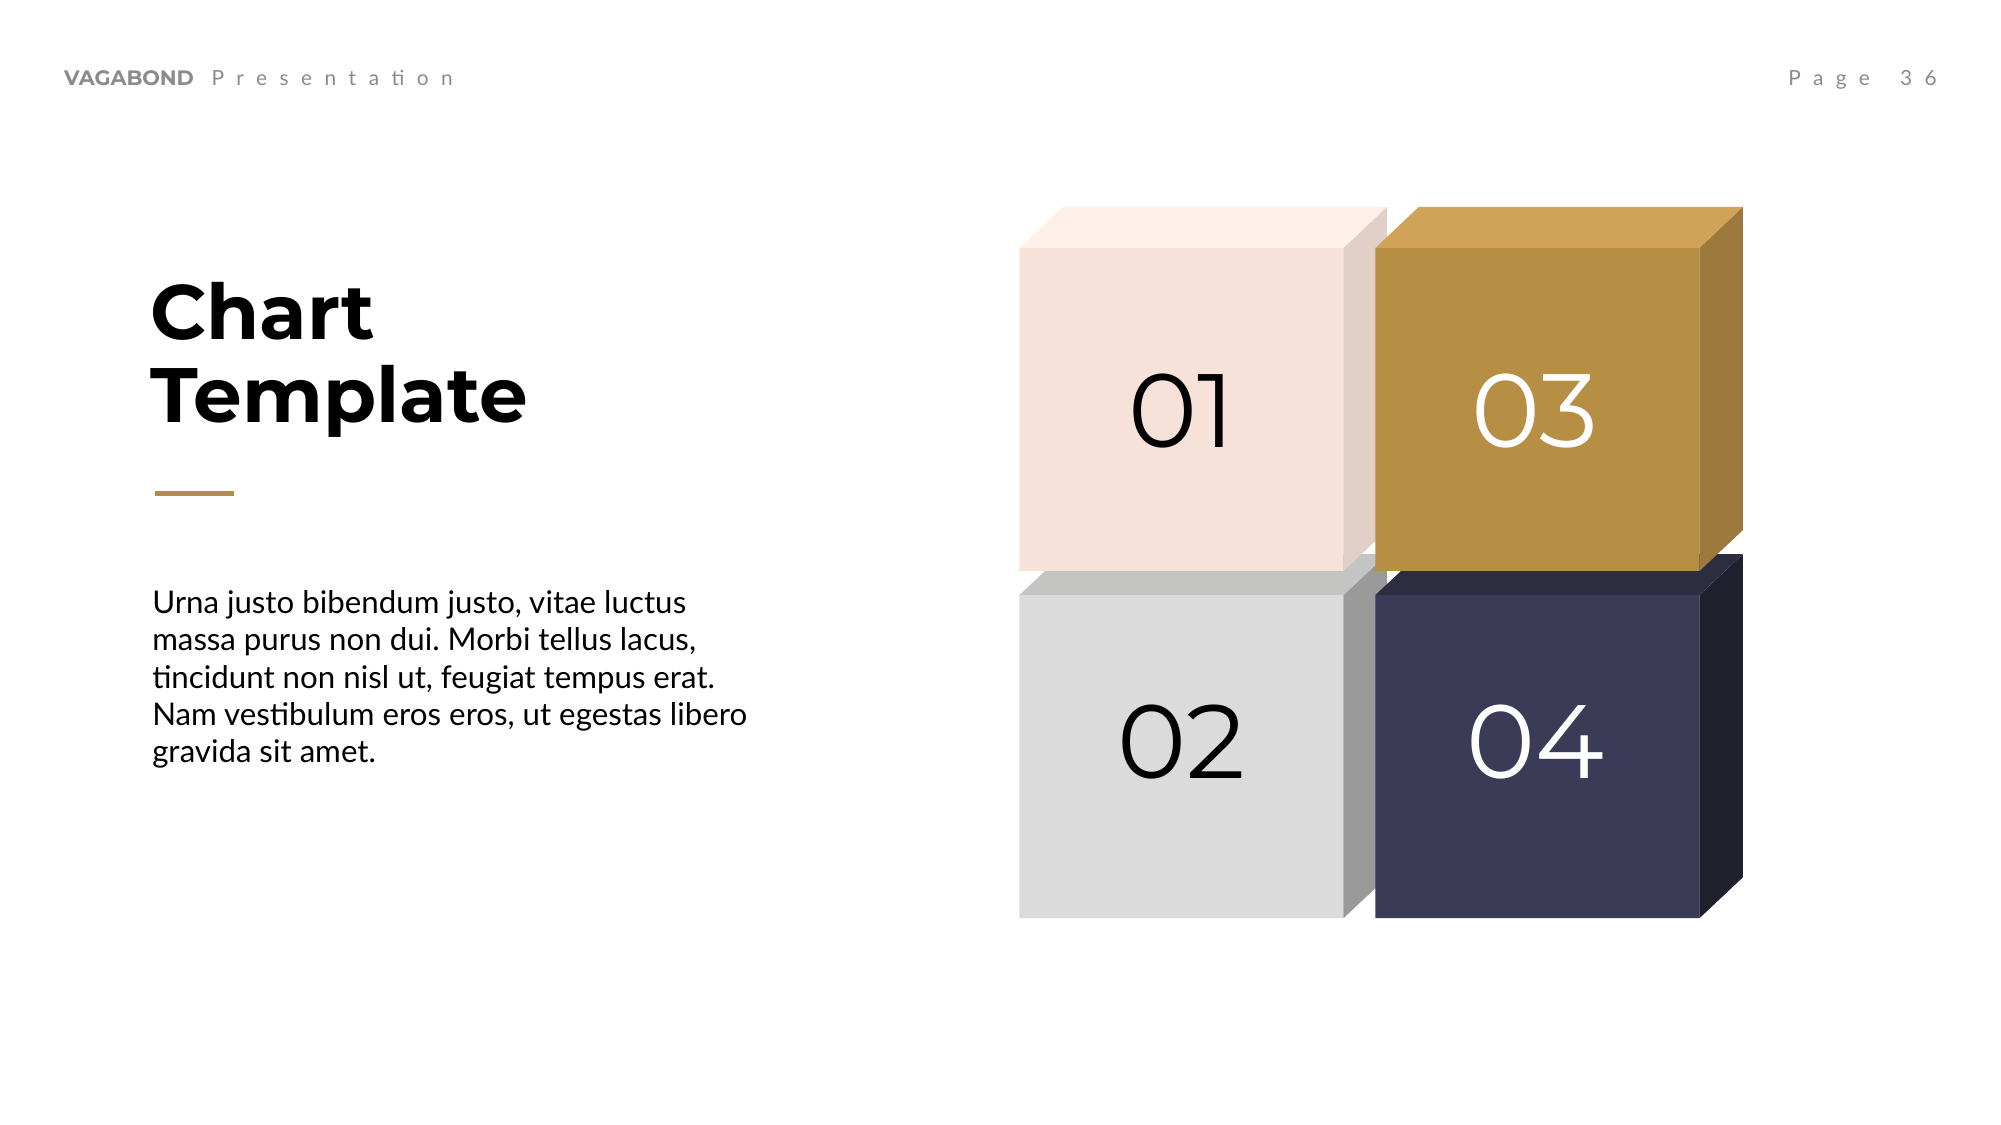

Chart
Template
01
03
Urna justo bibendum justo, vitae luctus massa purus non dui. Morbi tellus lacus, tincidunt non nisl ut, feugiat tempus erat. Nam vestibulum eros eros, ut egestas libero gravida sit amet.
02
04